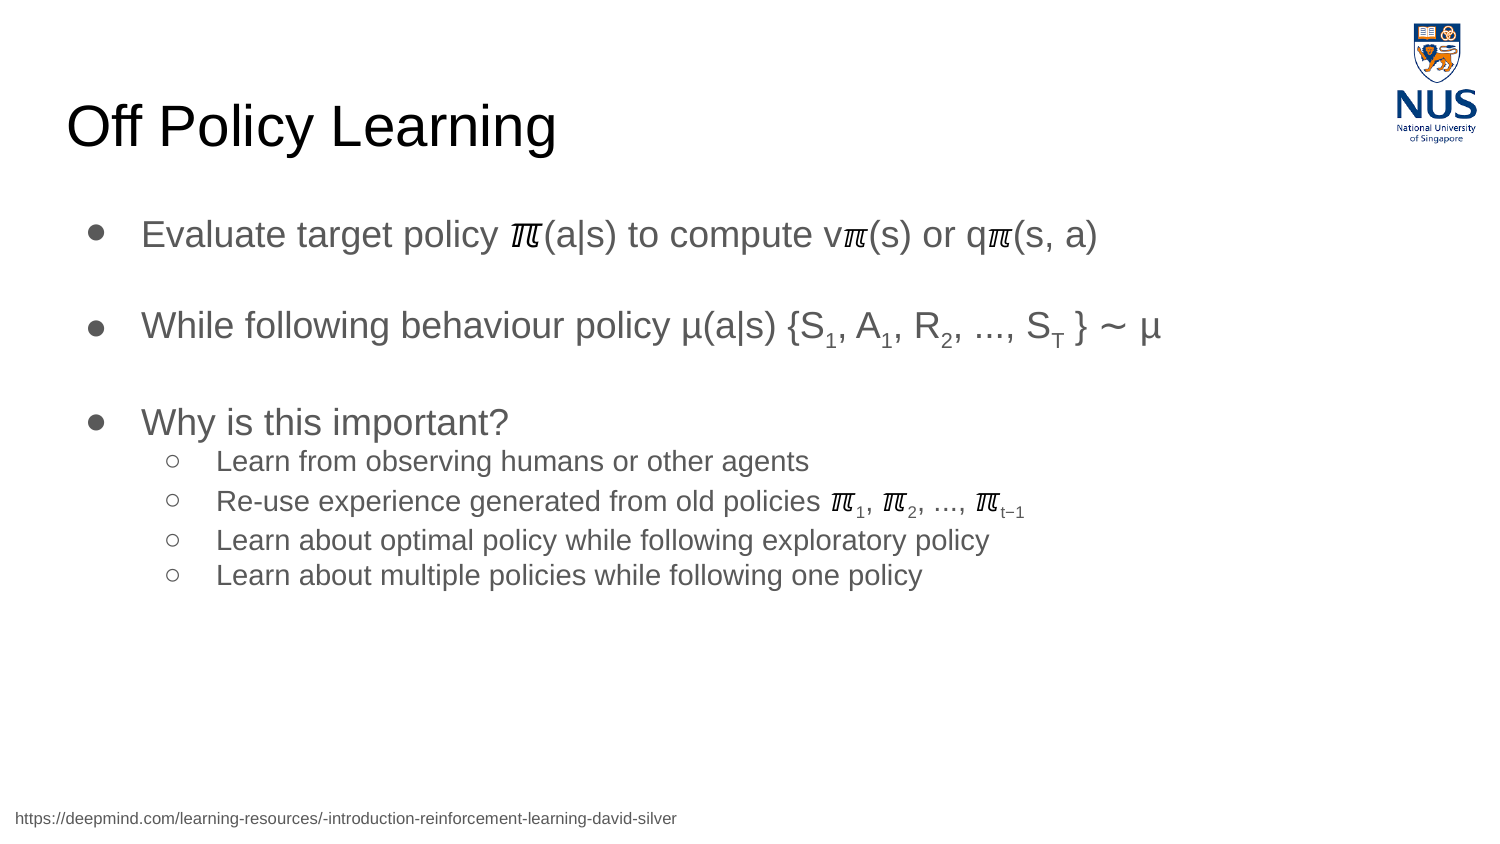

# Off Policy Learning
Evaluate target policy ℼ(a|s) to compute vℼ(s) or qℼ(s, a)

While following behaviour policy µ(a|s) {S1, A1, R2, ..., ST } ∼ µ

Why is this important?
Learn from observing humans or other agents
Re-use experience generated from old policies ℼ1, ℼ2, ..., ℼt−1
Learn about optimal policy while following exploratory policy
Learn about multiple policies while following one policy
https://deepmind.com/learning-resources/-introduction-reinforcement-learning-david-silver